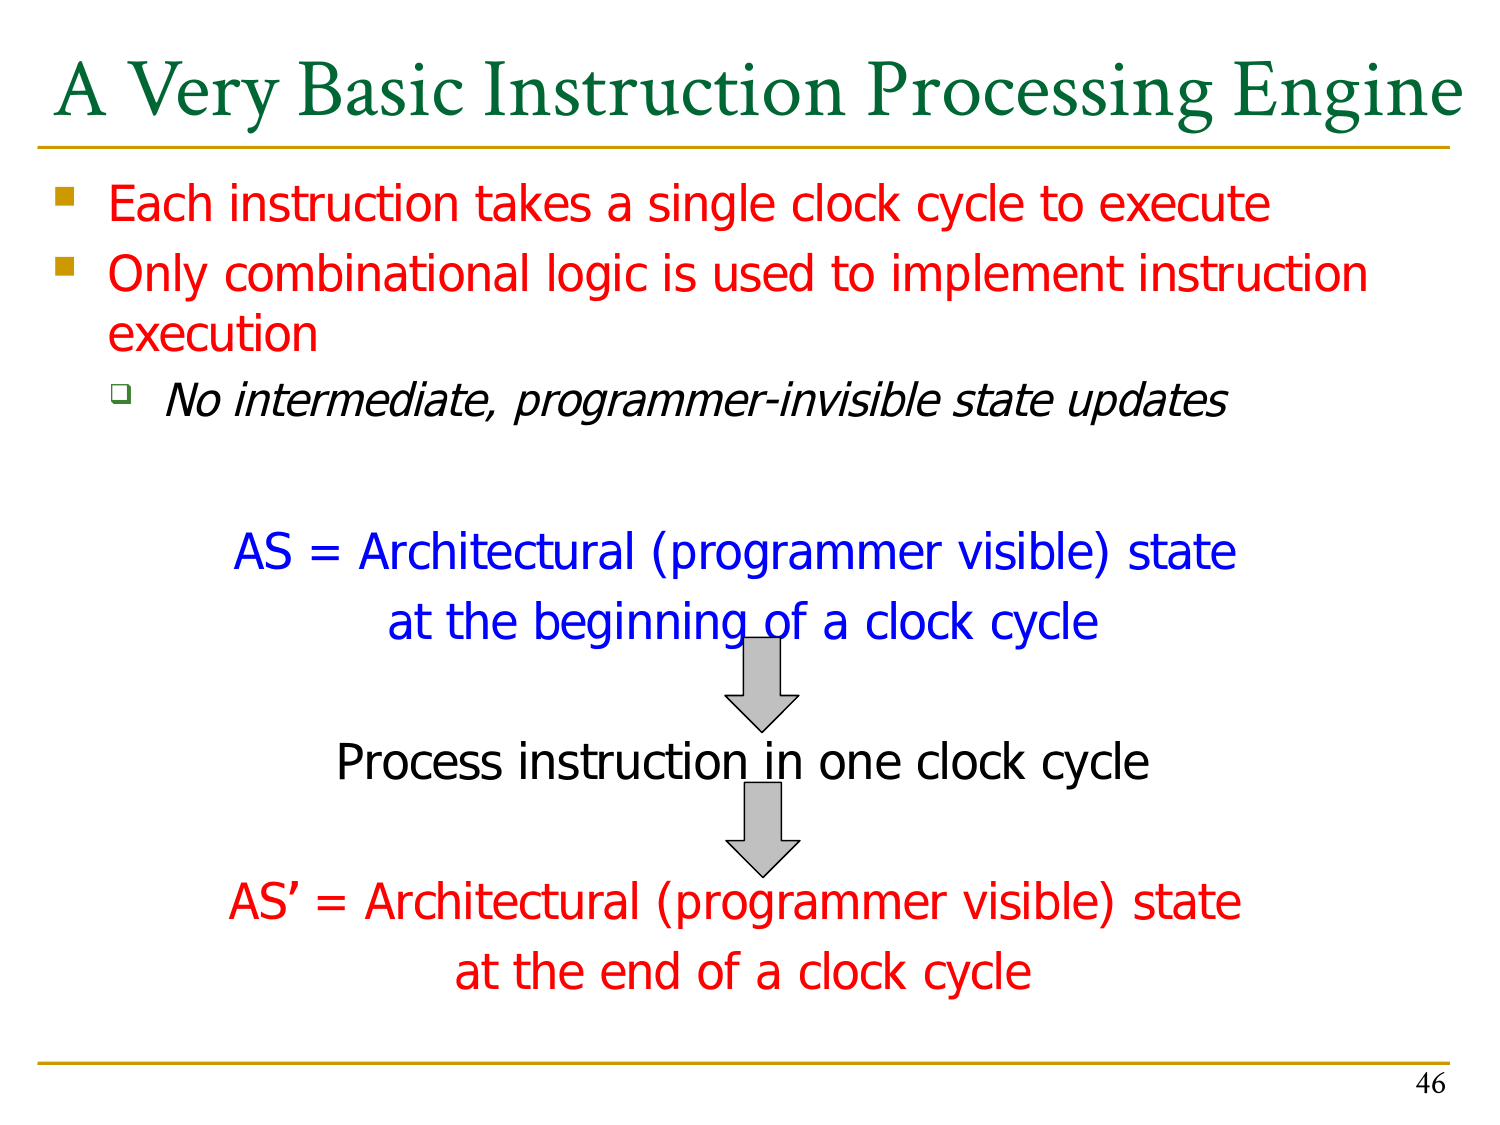

# A Very Basic Instruction Processing Engine
Each instruction takes a single clock cycle to execute
Only combinational logic is used to implement instruction execution
No intermediate, programmer-invisible state updates

AS = Architectural (programmer visible) state
at the beginning of a clock cycle

Process instruction in one clock cycle

AS’ = Architectural (programmer visible) state
at the end of a clock cycle

46